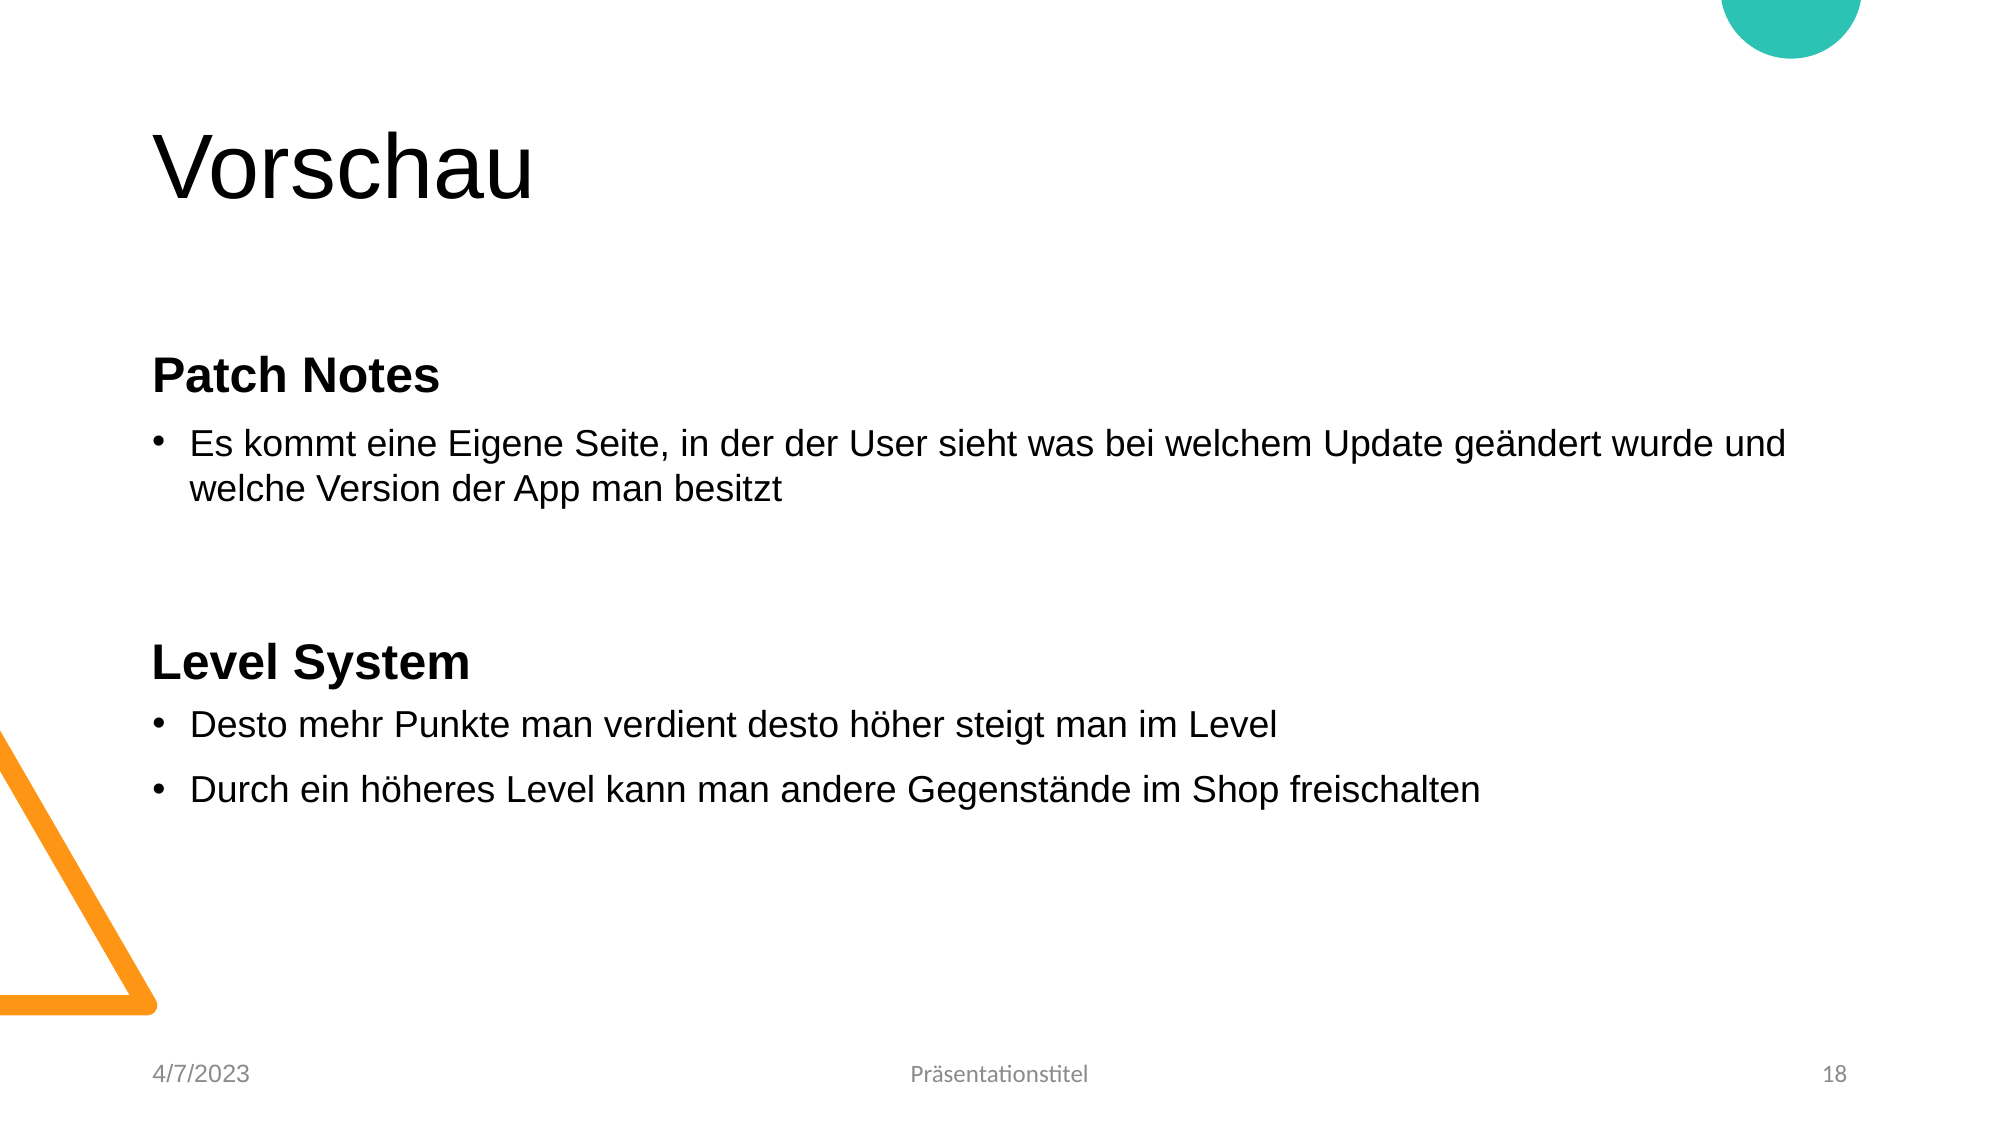

# Vorschau
Patch Notes
Es kommt eine Eigene Seite, in der der User sieht was bei welchem Update geändert wurde und welche Version der App man besitzt

Level System
Desto mehr Punkte man verdient desto höher steigt man im Level
Durch ein höheres Level kann man andere Gegenstände im Shop freischalten

4/7/2023
Präsentationstitel
18